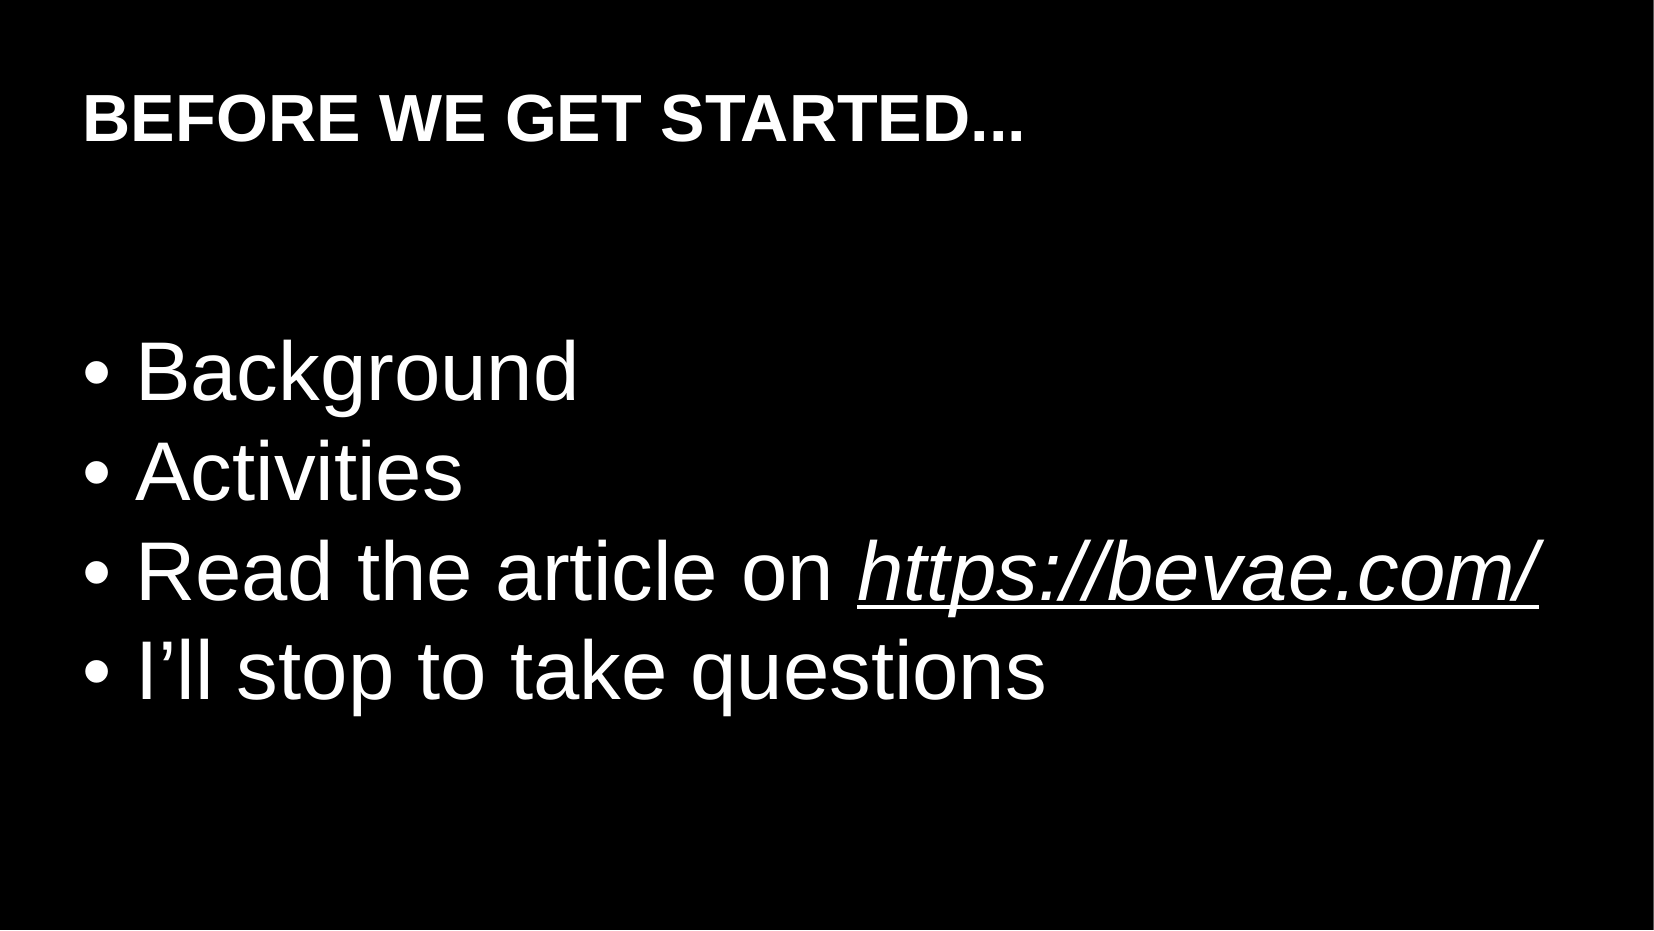

# BEFORE WE GET STARTED...
• Background
• Activities
• Read the article on https://bevae.com/
• I’ll stop to take questions